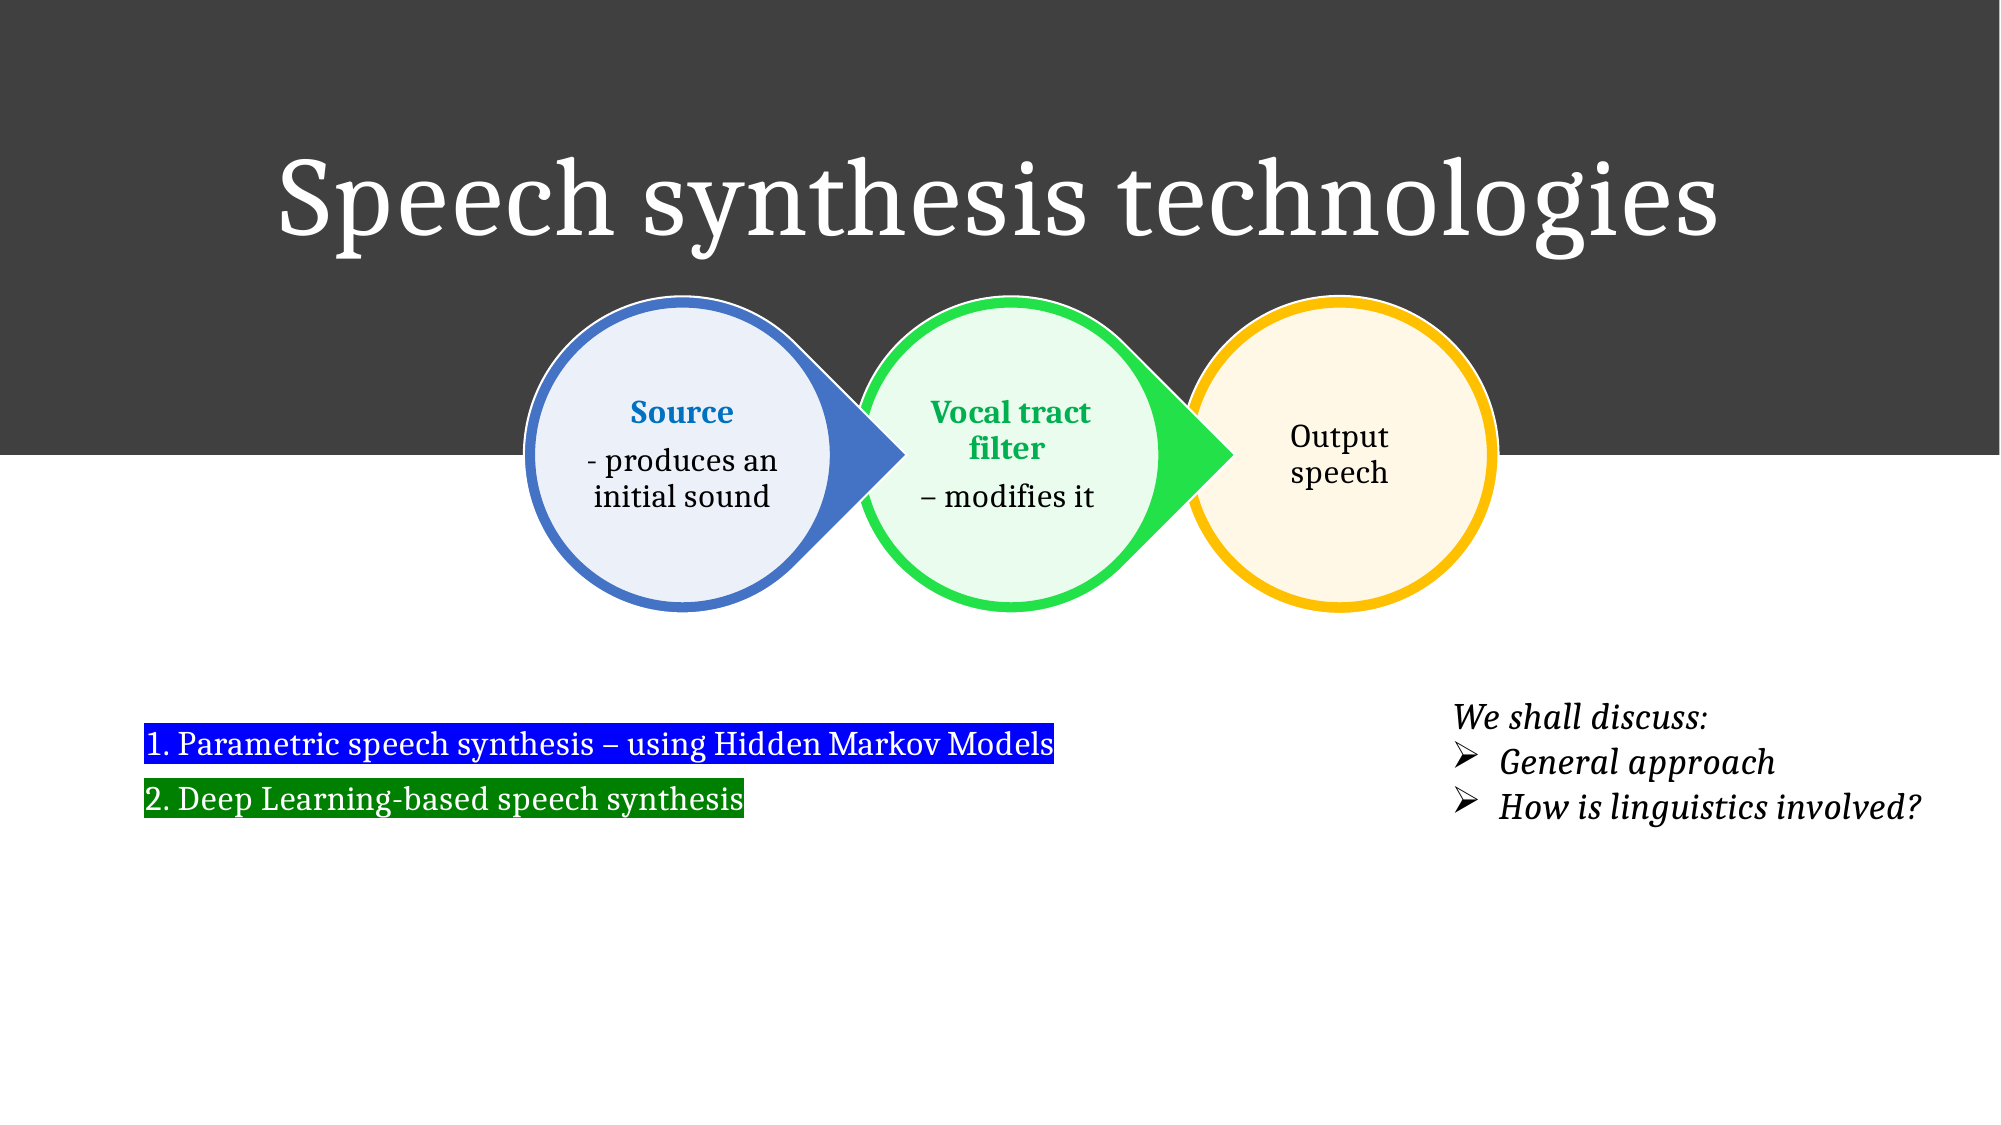

# Speech synthesis technologies
Output speech
Vocal tract filter
– modifies it
Source
- produces an initial sound
We shall discuss:
General approach
How is linguistics involved?
1. Parametric speech synthesis – using Hidden Markov Models
2. Deep Learning-based speech synthesis